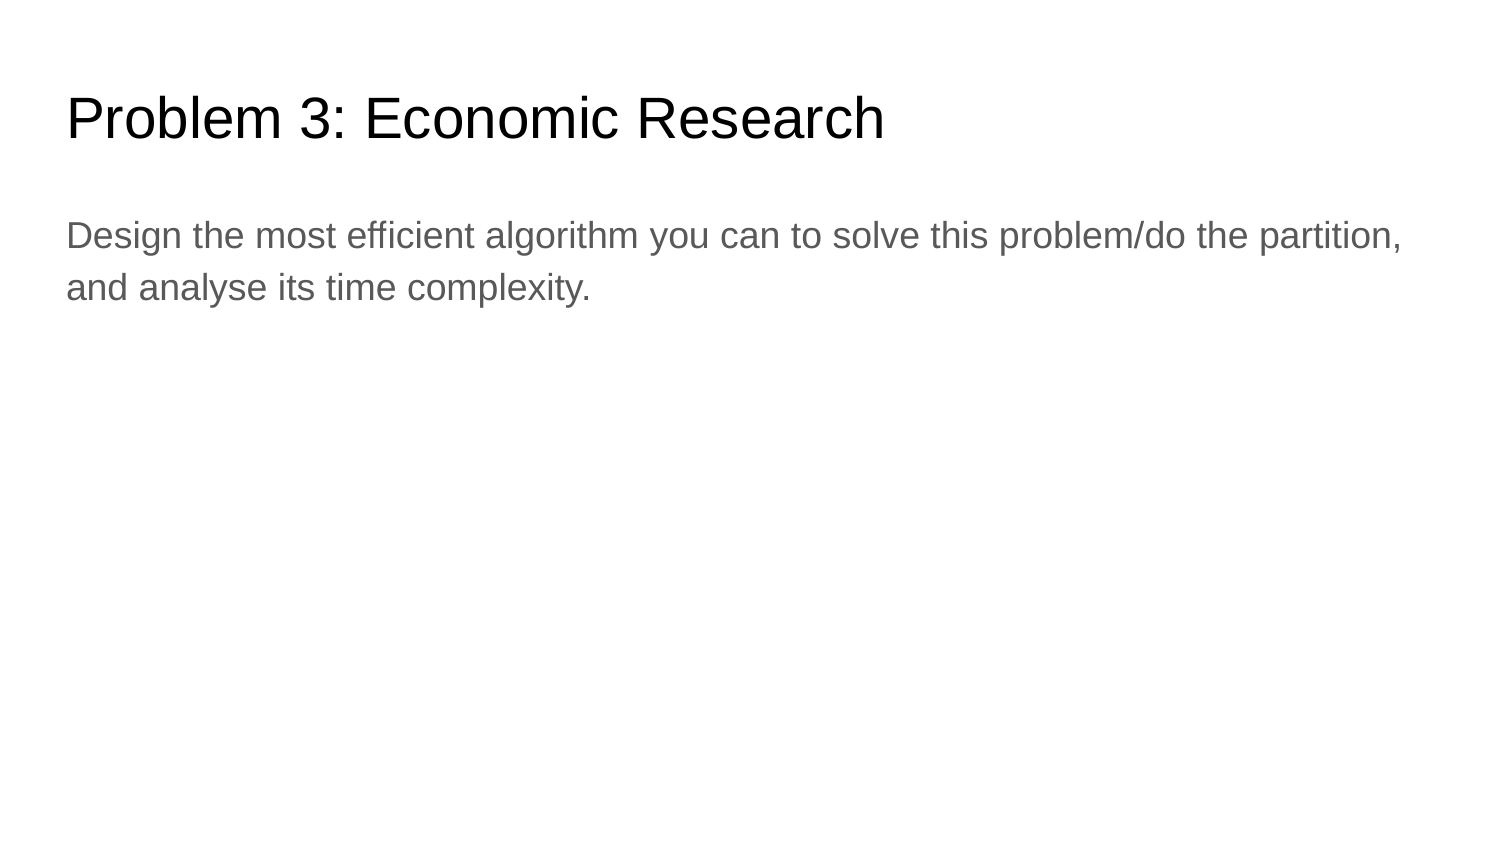

# Problem 3: Economic Research

Design the most eﬀicient algorithm you can to solve this problem/do the partition, and analyse its time complexity.